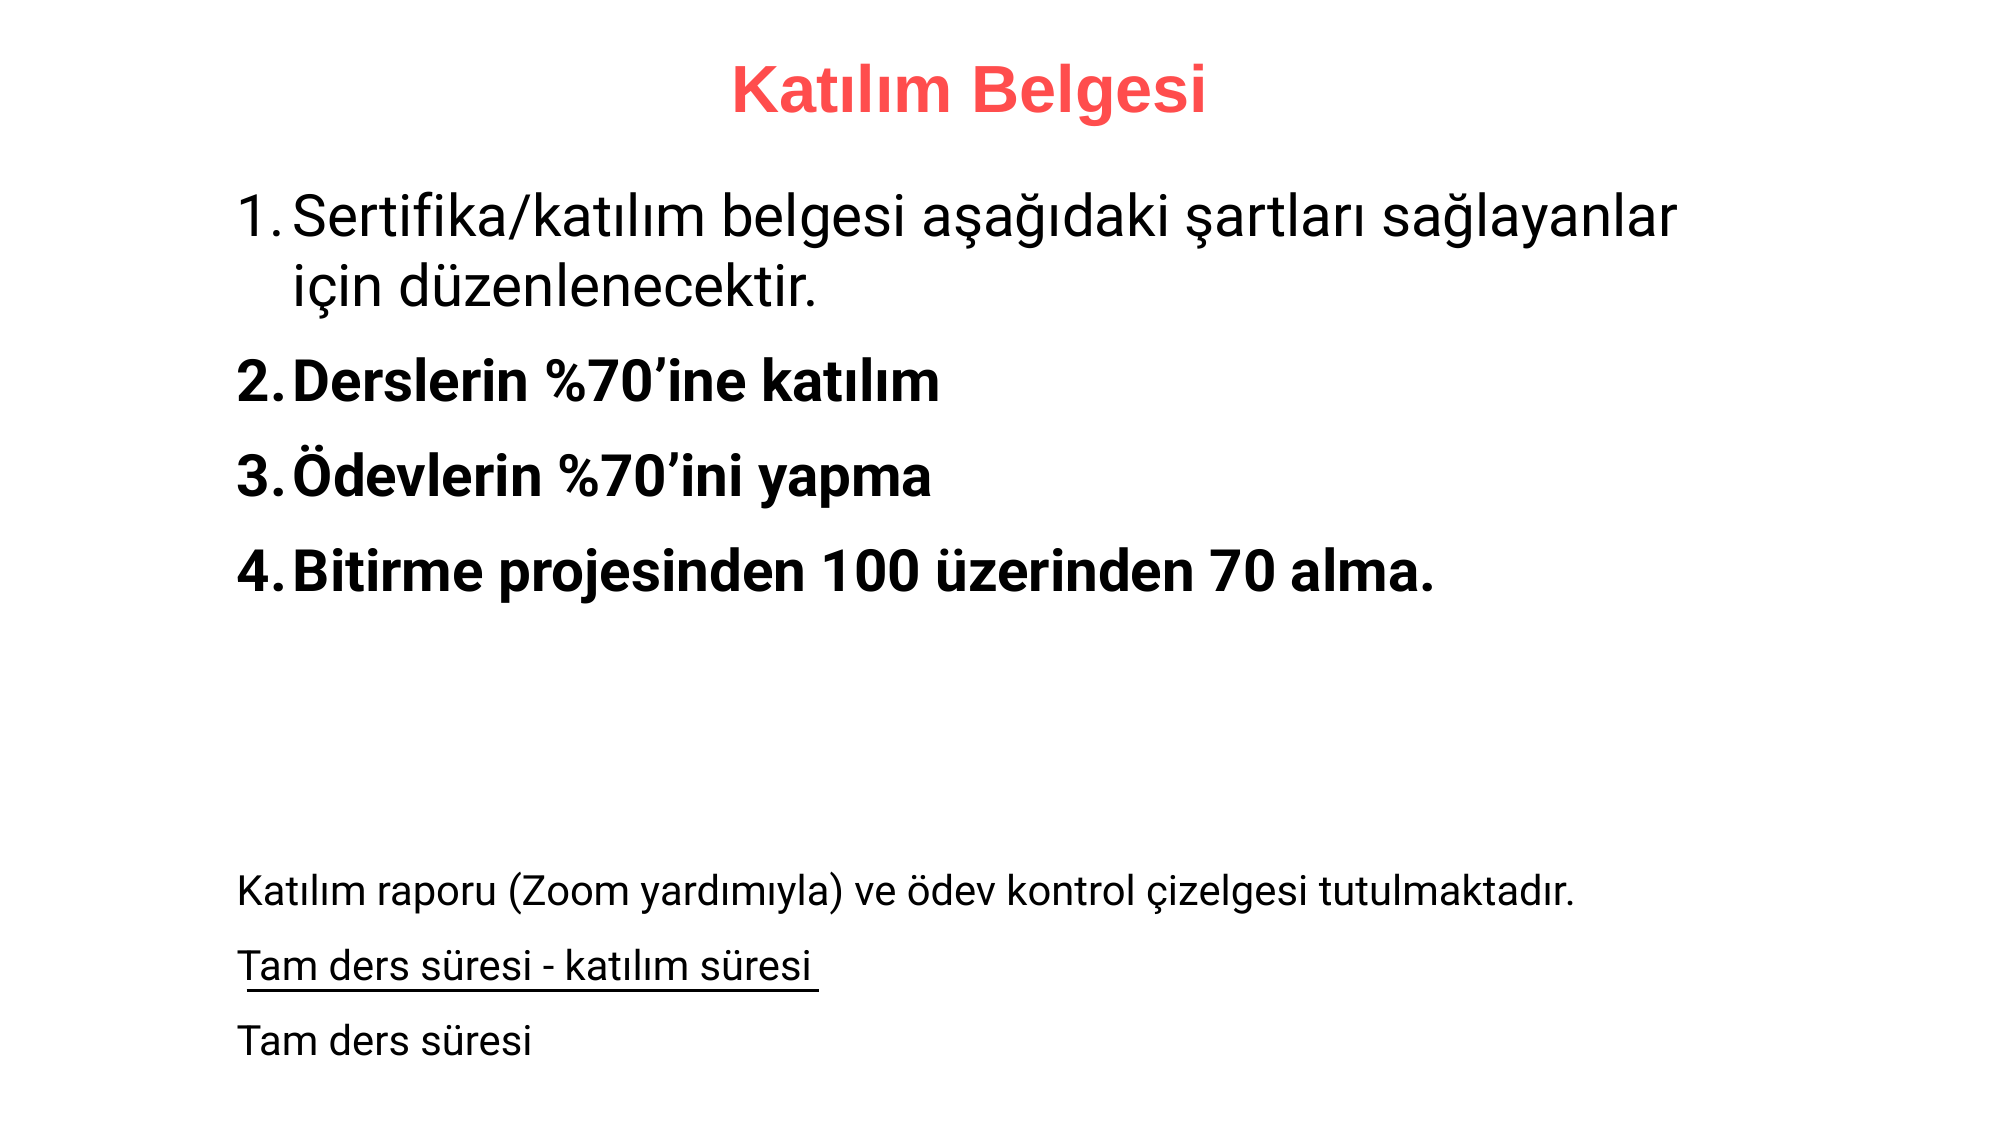

# Katılım Belgesi
Sertifika/katılım belgesi aşağıdaki şartları sağlayanlar için düzenlenecektir.
Derslerin %70’ine katılım
Ödevlerin %70’ini yapma
Bitirme projesinden 100 üzerinden 70 alma.

Katılım raporu (Zoom yardımıyla) ve ödev kontrol çizelgesi tutulmaktadır.
Tam ders süresi - katılım süresi
Tam ders süresi